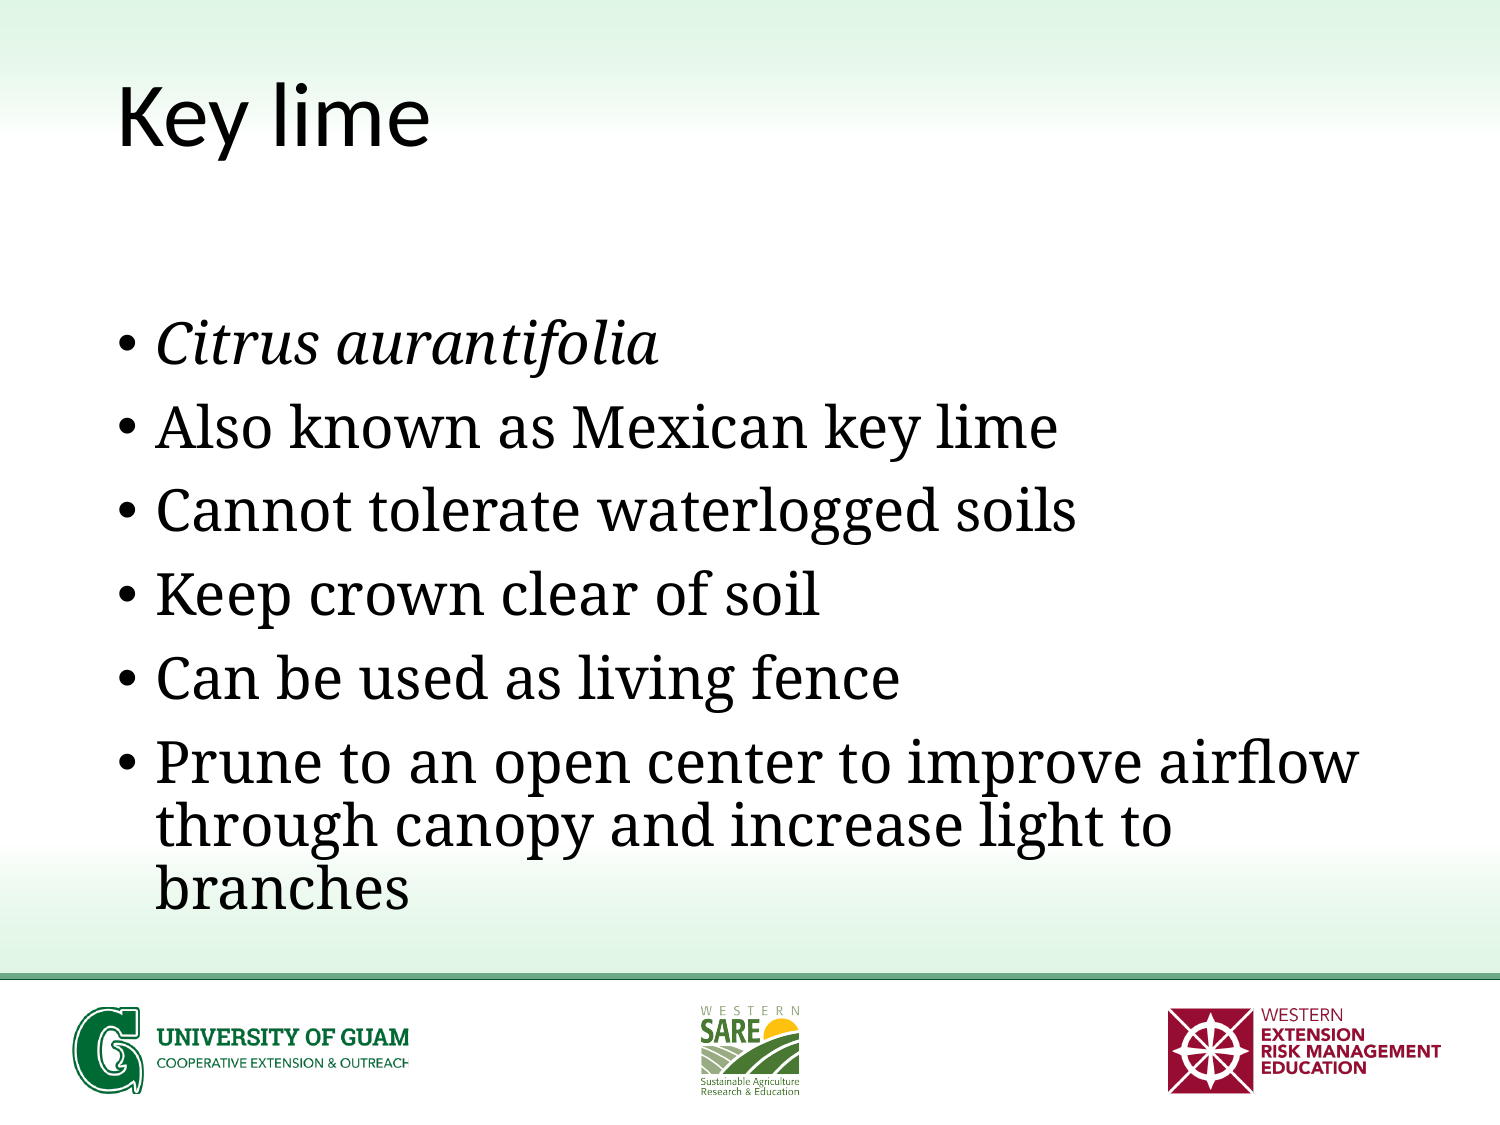

# Key lime
Citrus aurantifolia
Also known as Mexican key lime
Cannot tolerate waterlogged soils
Keep crown clear of soil
Can be used as living fence
Prune to an open center to improve airflow through canopy and increase light to branches